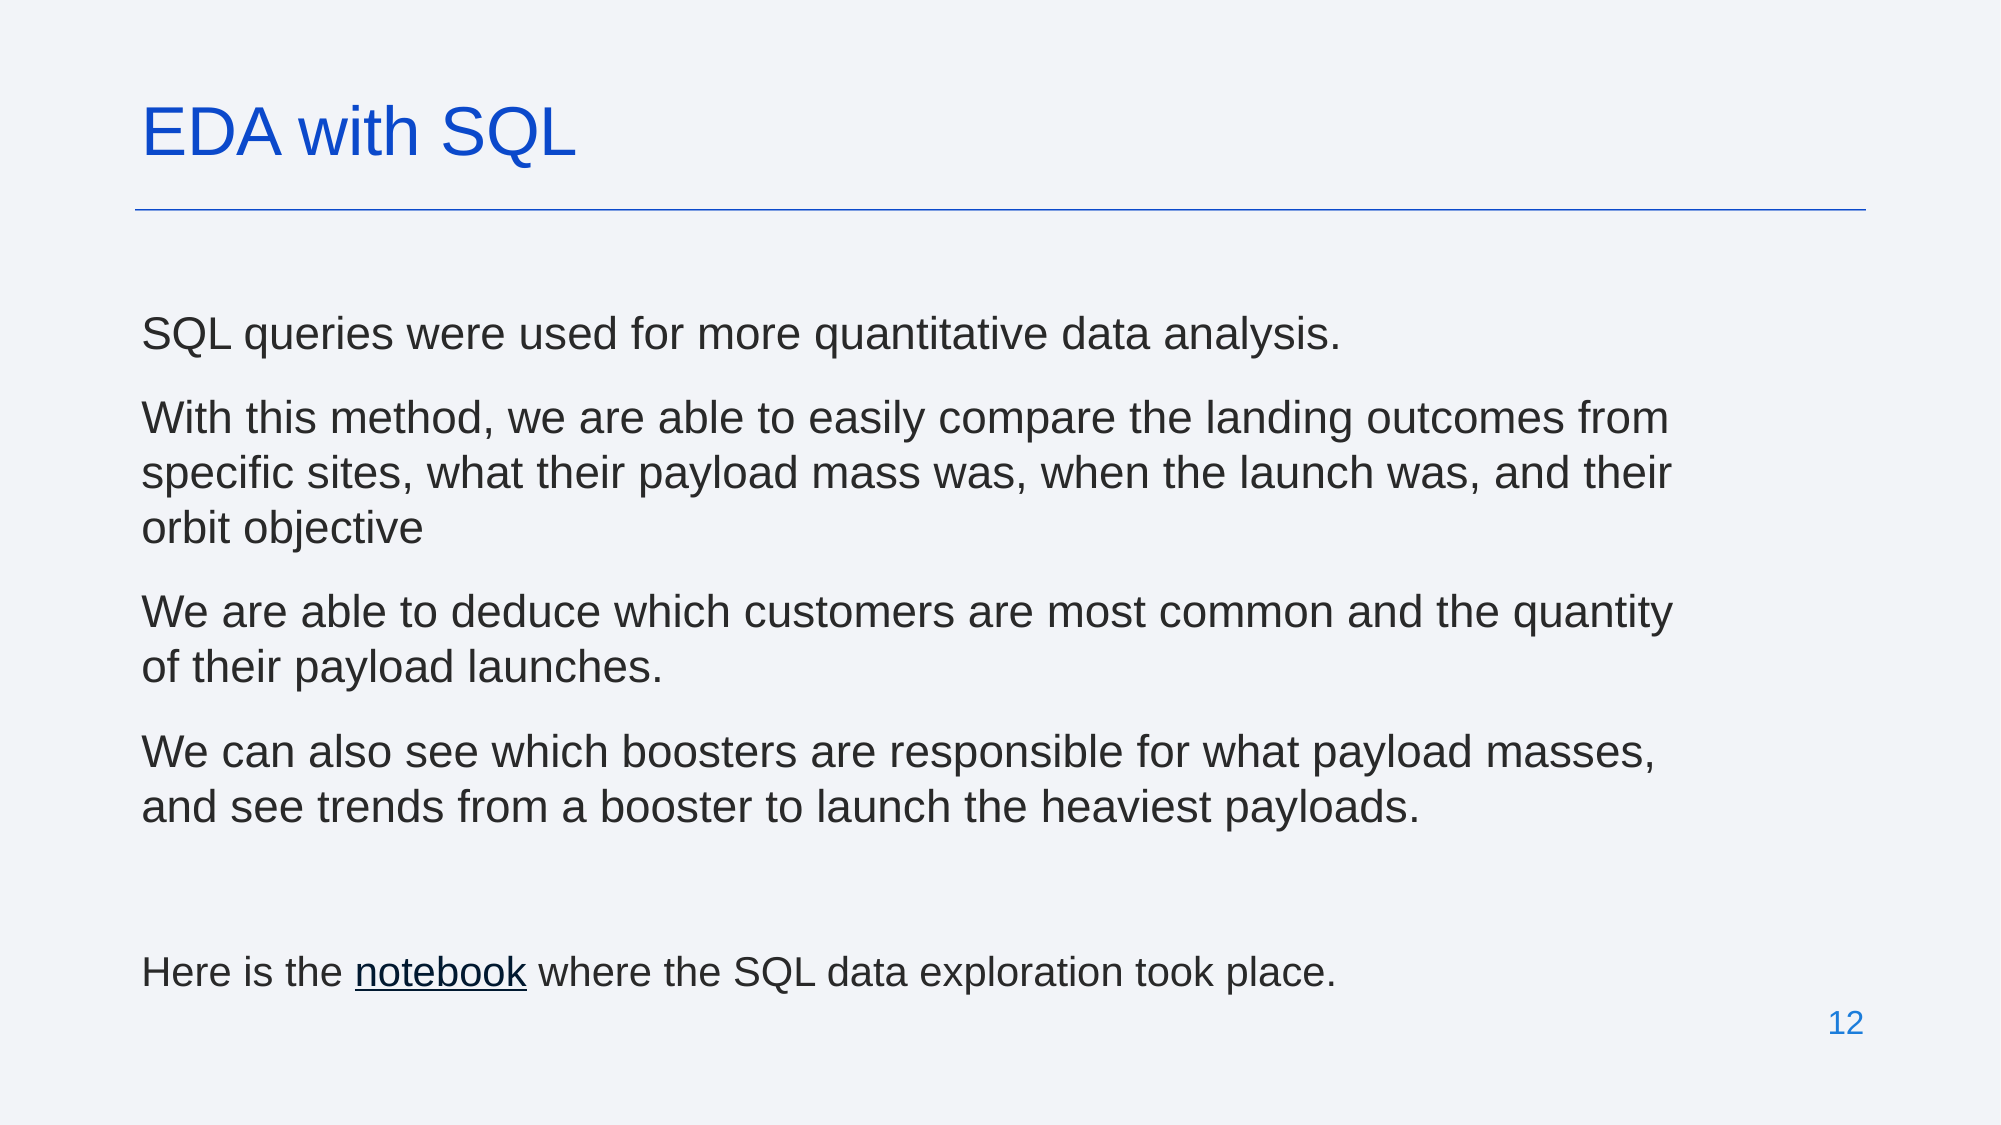

EDA with SQL
SQL queries were used for more quantitative data analysis.
With this method, we are able to easily compare the landing outcomes from specific sites, what their payload mass was, when the launch was, and their orbit objective
We are able to deduce which customers are most common and the quantity of their payload launches.
We can also see which boosters are responsible for what payload masses, and see trends from a booster to launch the heaviest payloads.

Here is the notebook where the SQL data exploration took place.

12